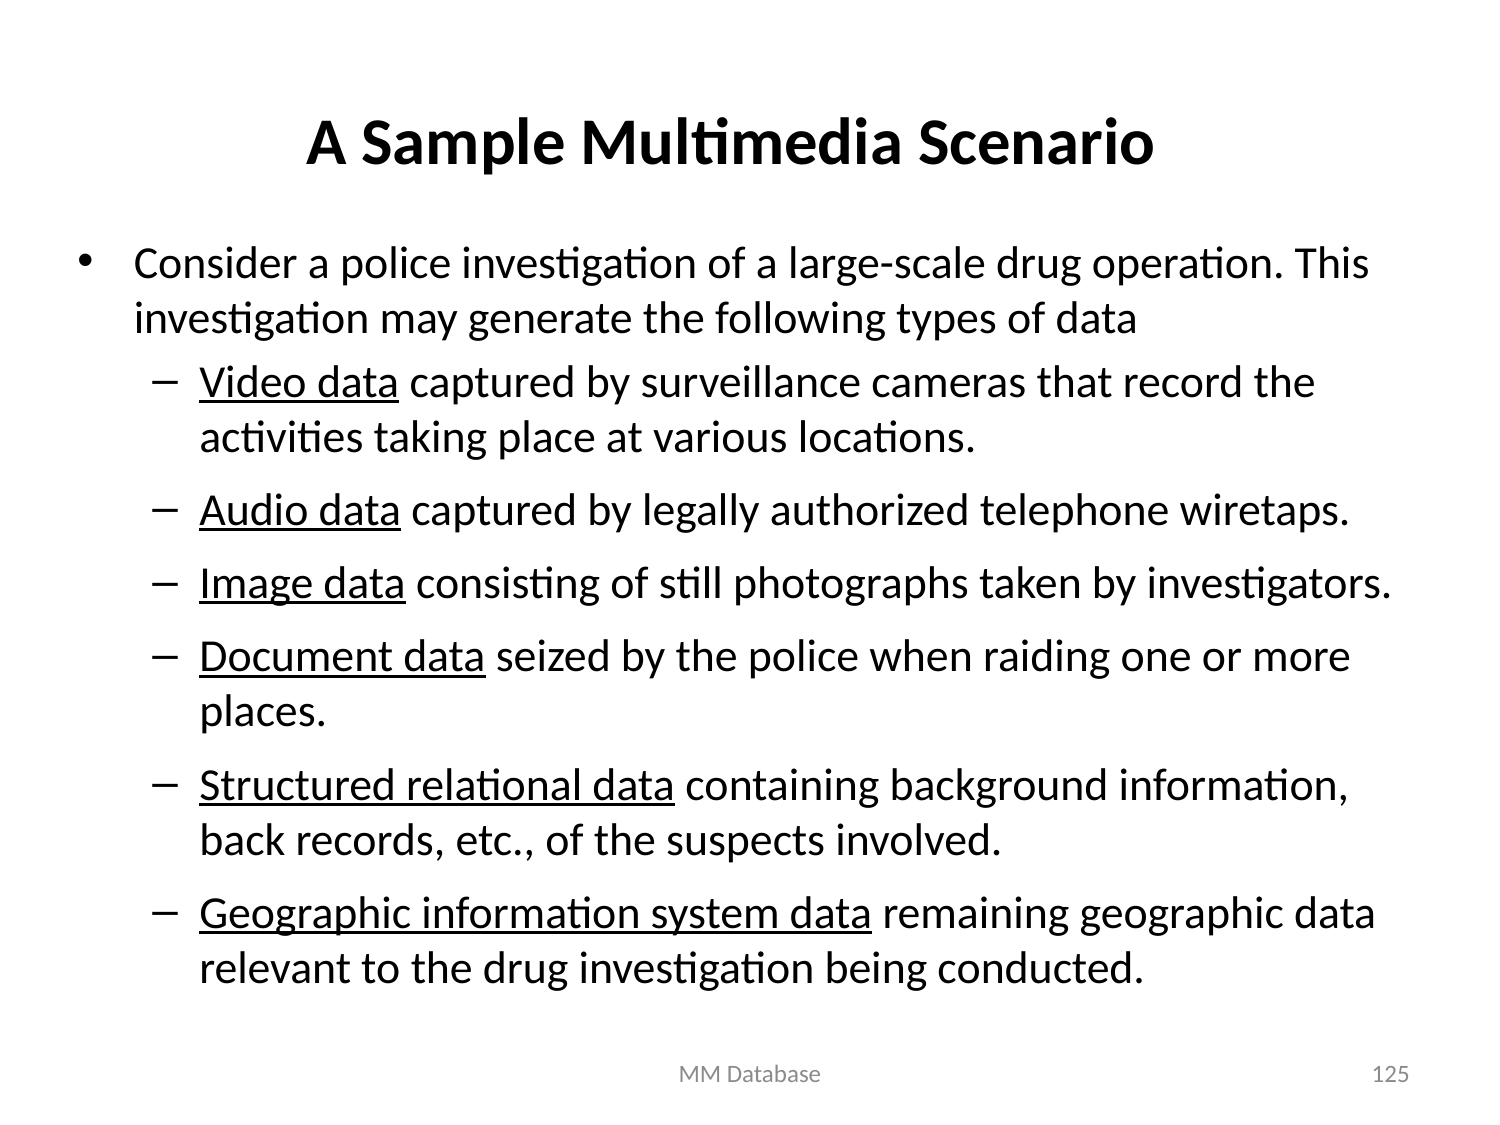

# A Sample Multimedia Scenario
Consider a police investigation of a large-scale drug operation. This investigation may generate the following types of data
Video data captured by surveillance cameras that record the activities taking place at various locations.
Audio data captured by legally authorized telephone wiretaps.
Image data consisting of still photographs taken by investigators.
Document data seized by the police when raiding one or more places.
Structured relational data containing background information, back records, etc., of the suspects involved.
Geographic information system data remaining geographic data relevant to the drug investigation being conducted.
MM Database
125